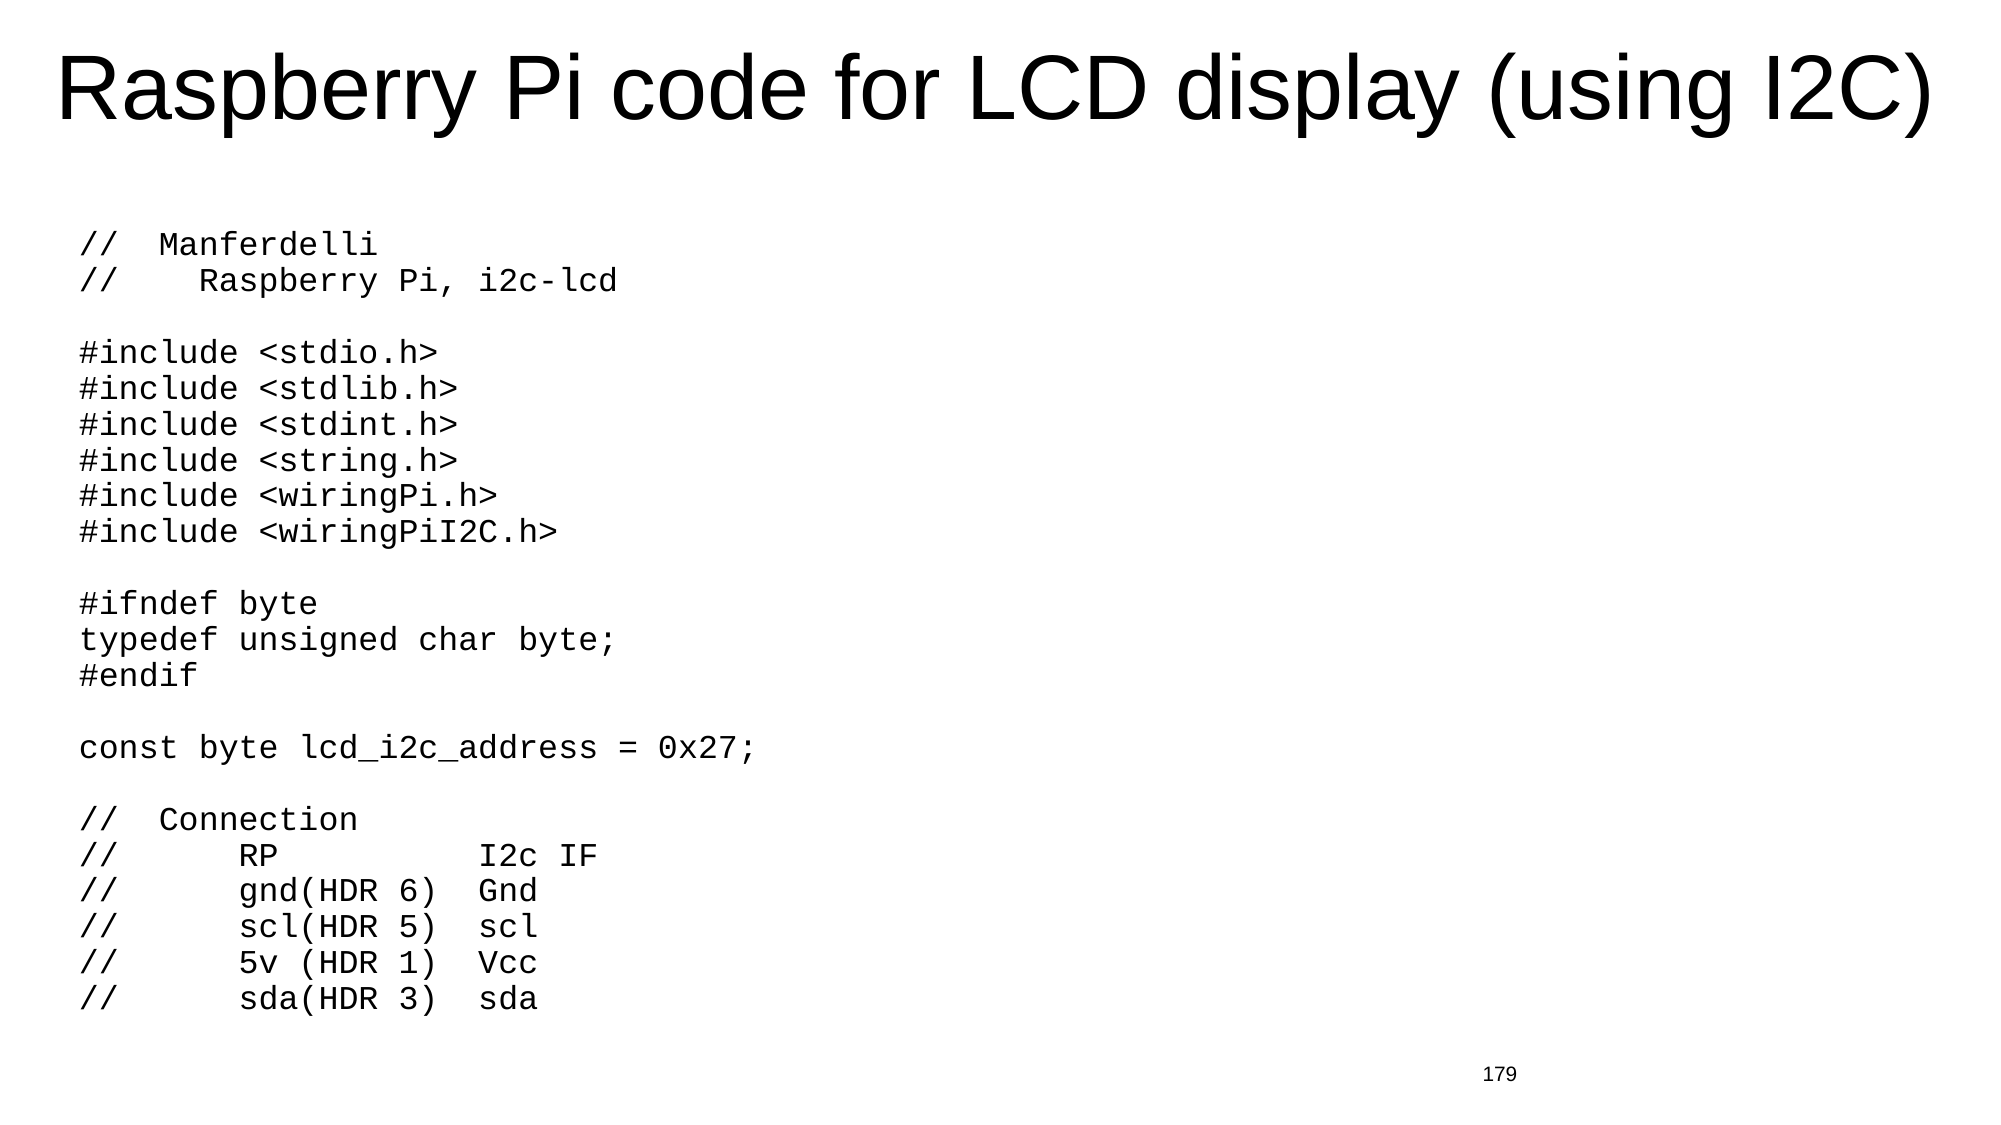

# Raspberry Pi code for LCD display (using I2C)
//  Manferdelli
//    Raspberry Pi, i2c-lcd

#include <stdio.h>
#include <stdlib.h>
#include <stdint.h>
#include <string.h>
#include <wiringPi.h>
#include <wiringPiI2C.h>

#ifndef byte
typedef unsigned char byte;
#endif

const byte lcd_i2c_address = 0x27;

//  Connection
//      RP          I2c IF
//      gnd(HDR 6)  Gnd
//      scl(HDR 5)  scl
//      5v (HDR 1)  Vcc
//      sda(HDR 3)  sda
179